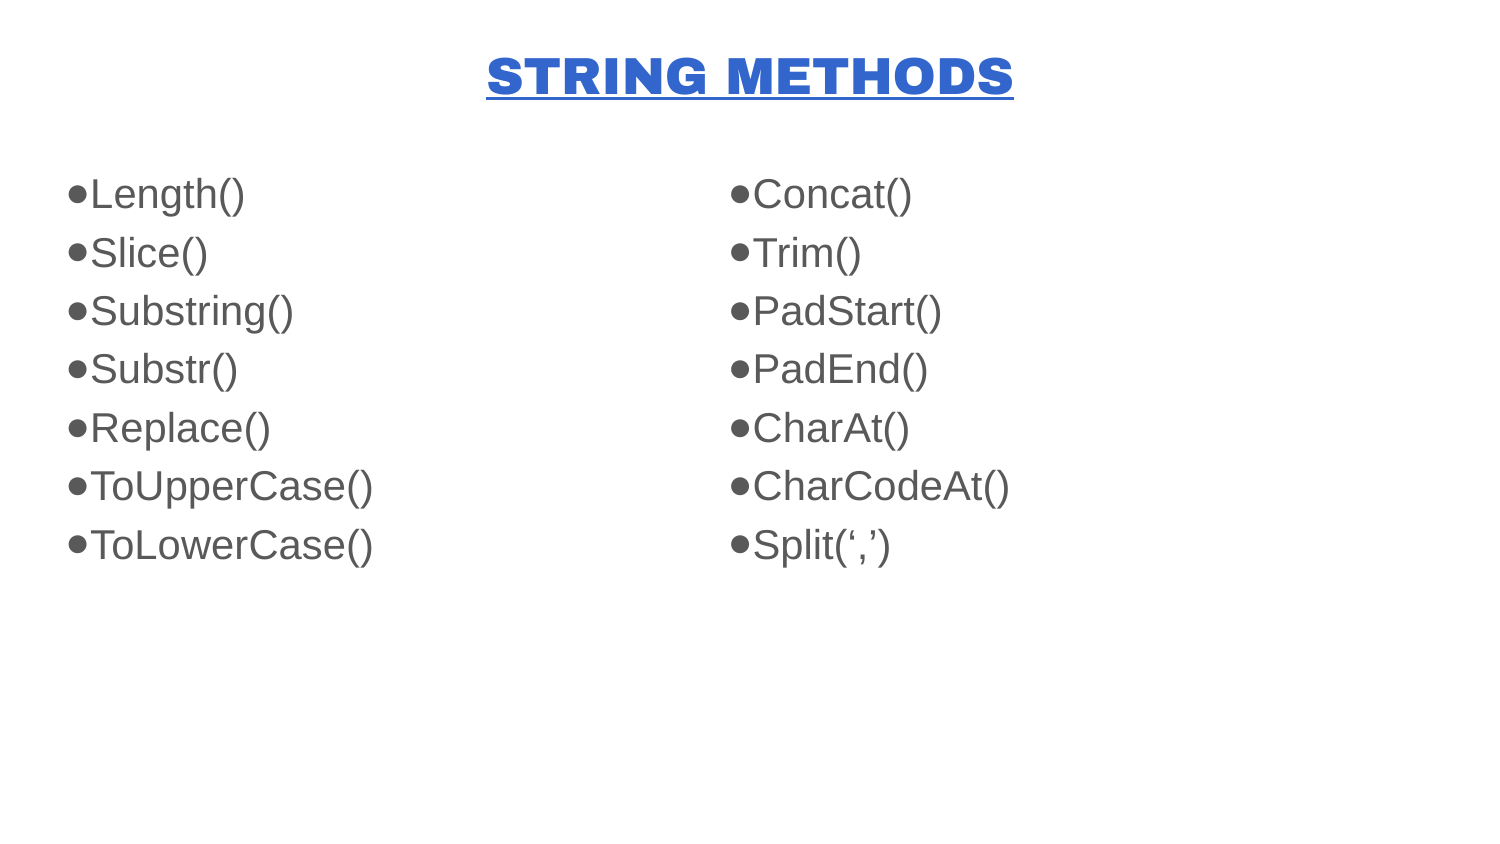

# STRING METHODS
Length()
Slice()
Substring()
Substr()
Replace()
ToUpperCase()
ToLowerCase()
Concat()
Trim()
PadStart()
PadEnd()
CharAt()
CharCodeAt()
Split(‘,’)